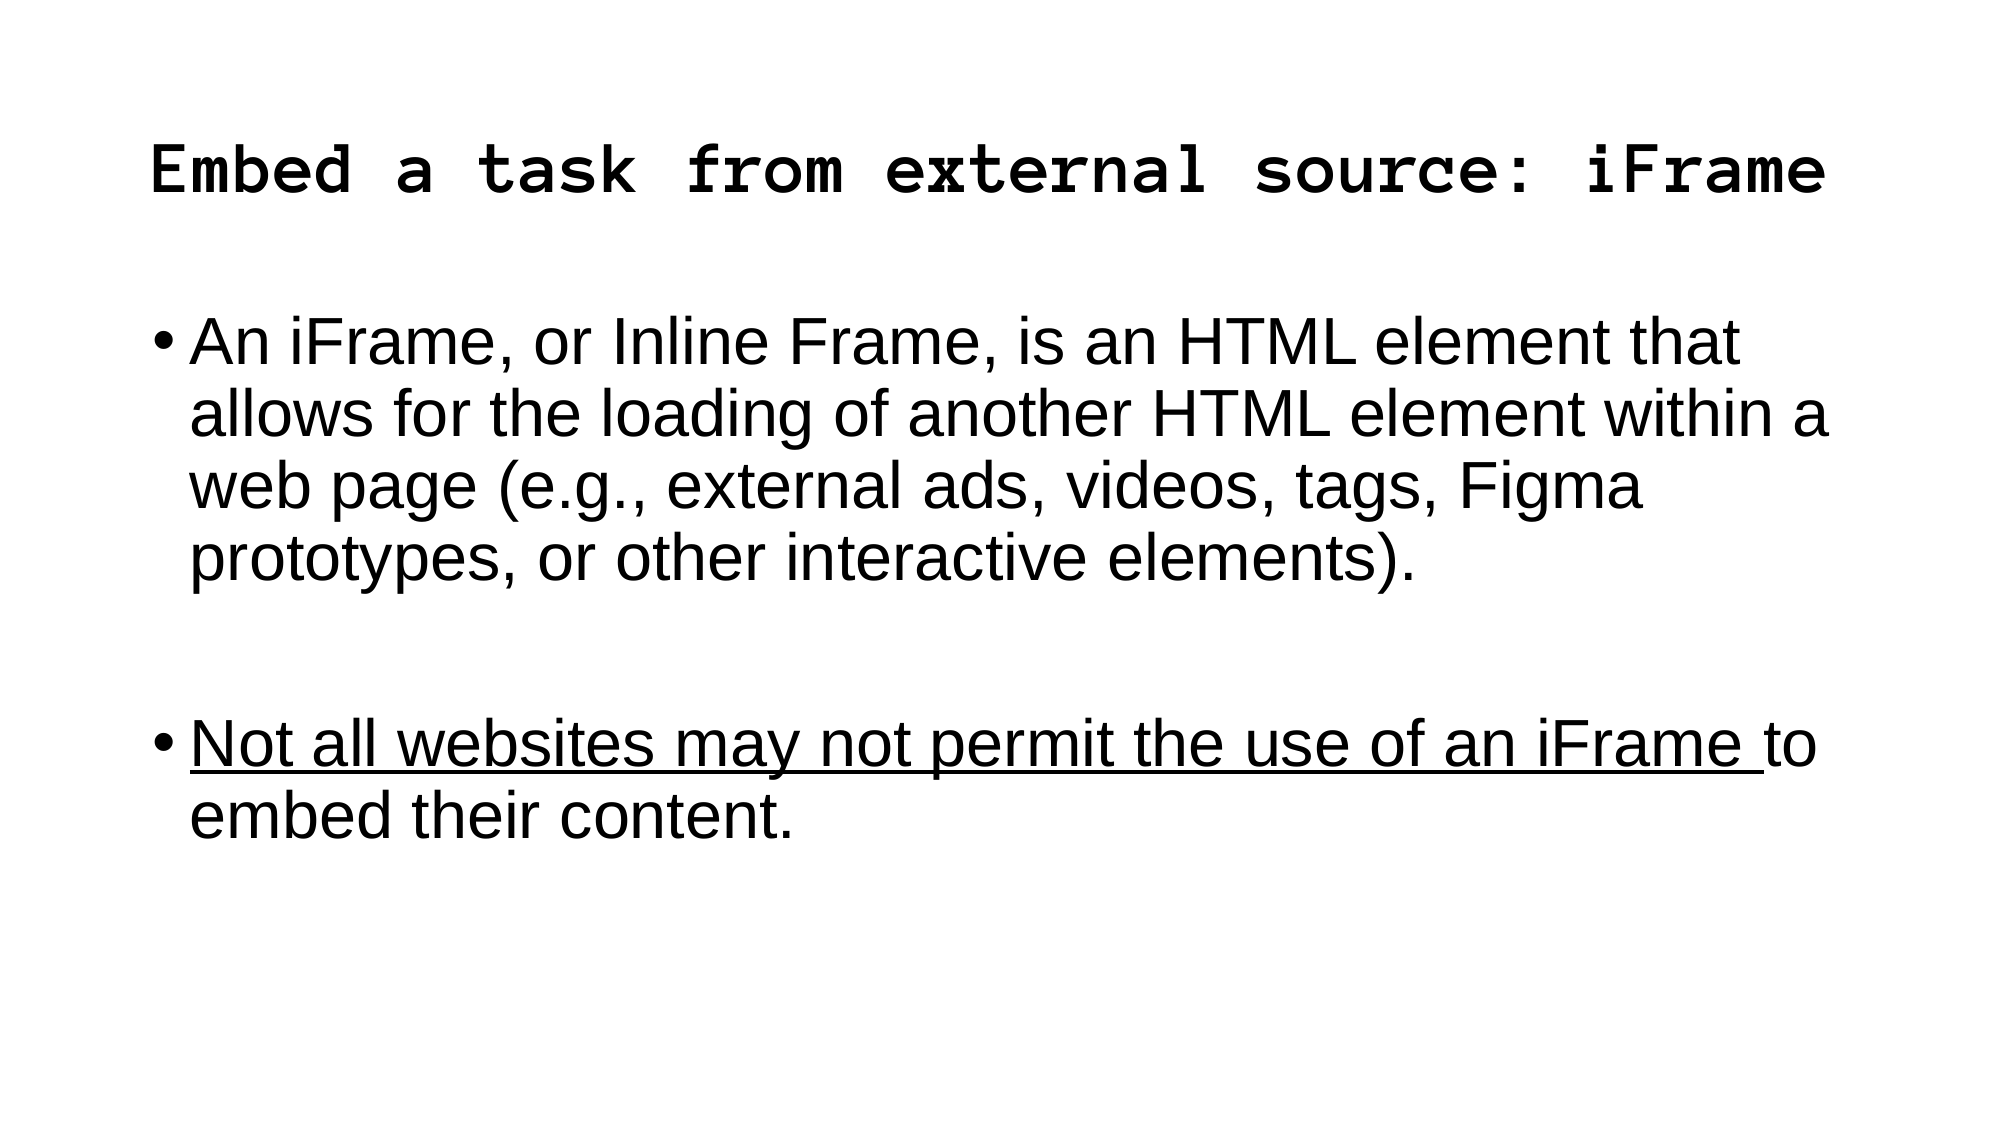

# Embed a task from external source: iFrame
An iFrame, or Inline Frame, is an HTML element that allows for the loading of another HTML element within a web page (e.g., external ads, videos, tags, Figma prototypes, or other interactive elements).

Not all websites may not permit the use of an iFrame to embed their content.